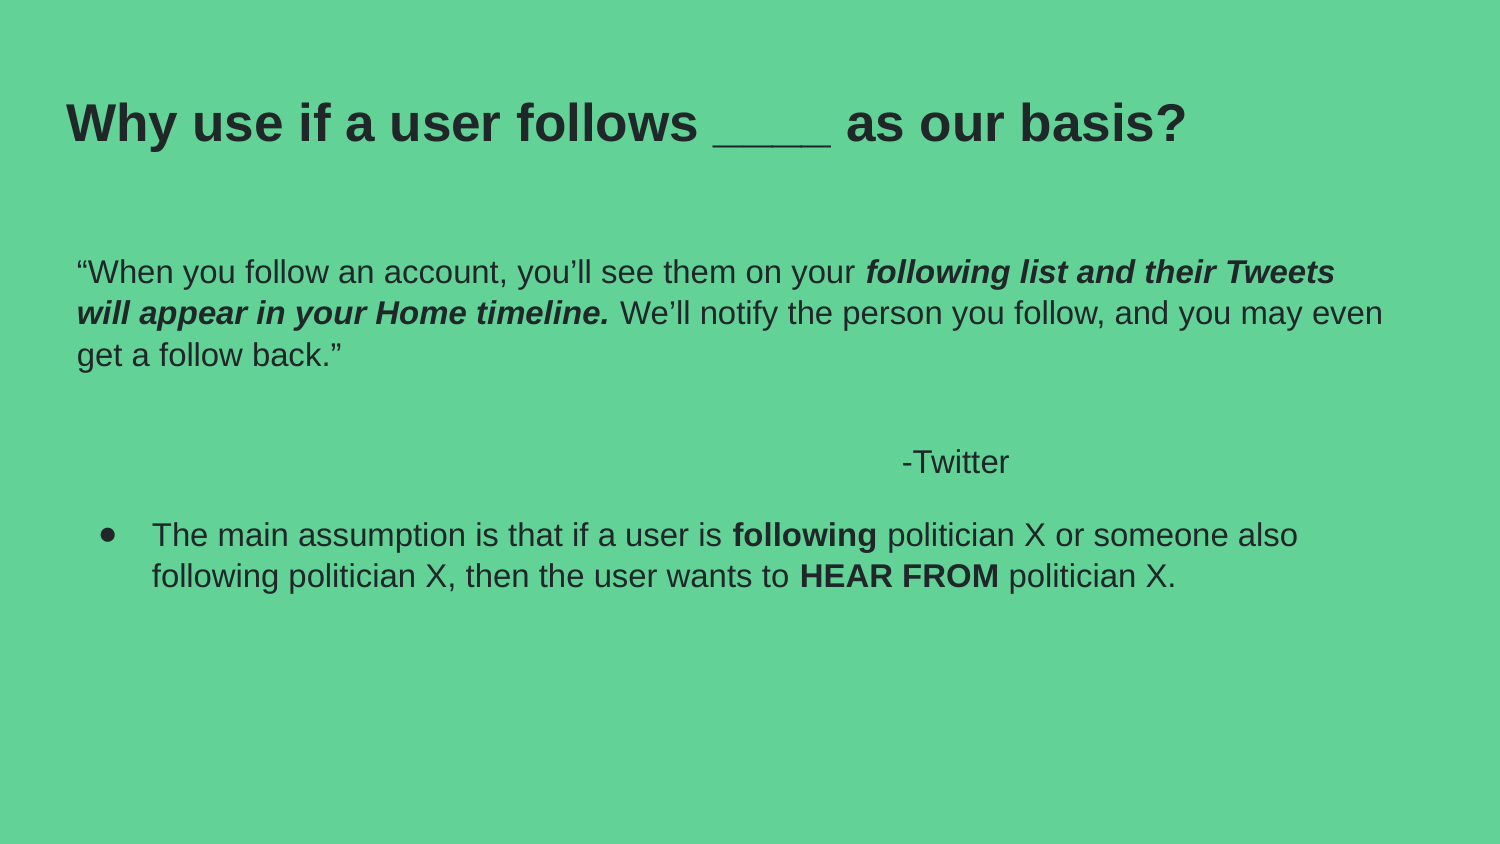

# Why use if a user follows ____ as our basis?
“When you follow an account, you’ll see them on your following list and their Tweets will appear in your Home timeline. We’ll notify the person you follow, and you may even get a follow back.”
													-Twitter

The main assumption is that if a user is following politician X or someone also following politician X, then the user wants to HEAR FROM politician X.